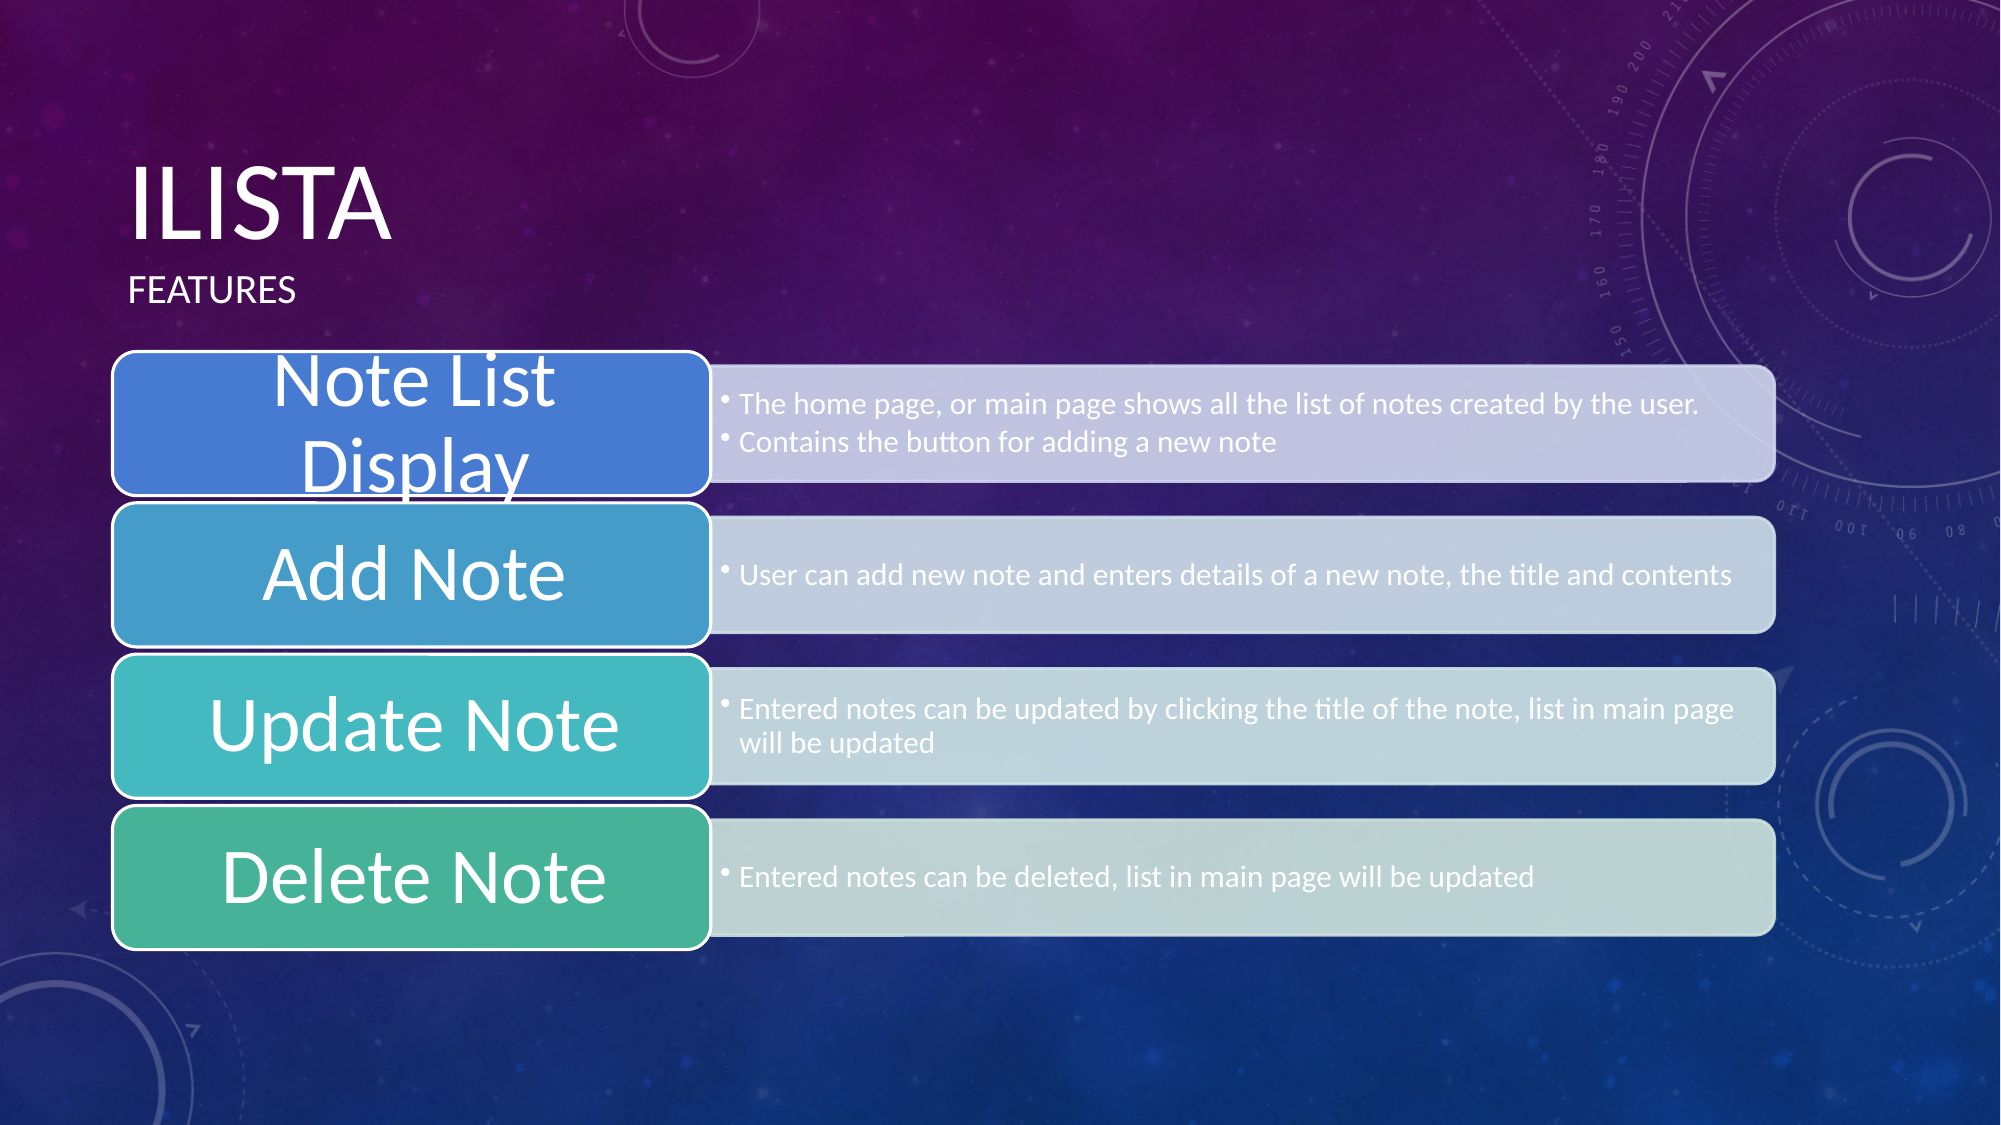

# ILISTA features
The home page, or main page shows all the list of notes created by the user.
Contains the button for adding a new note
Note List Display
User can add new note and enters details of a new note, the title and contents
Add Note
Entered notes can be updated by clicking the title of the note, list in main page will be updated
Update Note
Entered notes can be deleted, list in main page will be updated
Delete Note